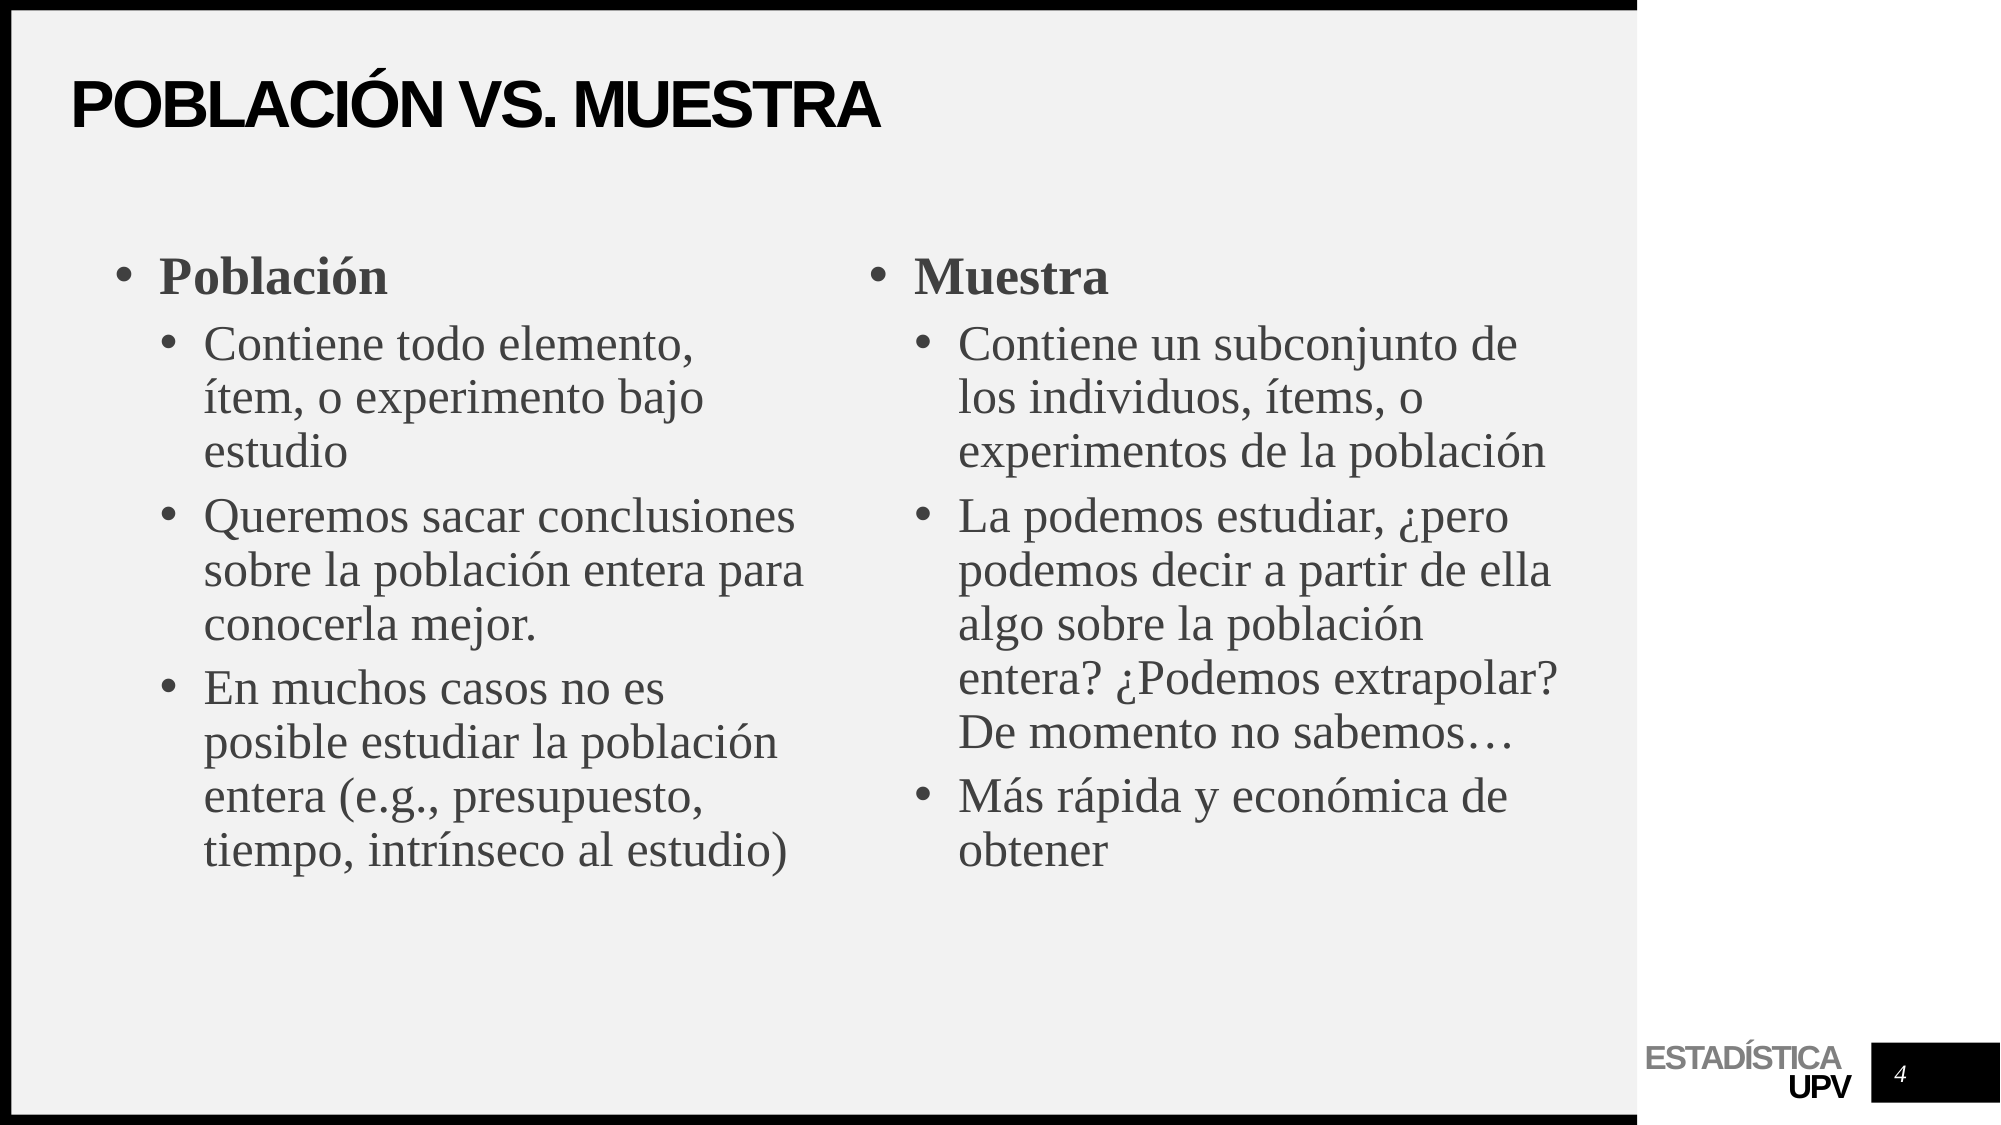

# Población vS. Muestra

Población
Contiene todo elemento, ítem, o experimento bajo estudio
Queremos sacar conclusiones sobre la población entera para conocerla mejor.
En muchos casos no es posible estudiar la población entera (e.g., presupuesto, tiempo, intrínseco al estudio)

Muestra
Contiene un subconjunto de los individuos, ítems, o experimentos de la población
La podemos estudiar, ¿pero podemos decir a partir de ella algo sobre la población entera? ¿Podemos extrapolar? De momento no sabemos…
Más rápida y económica de obtener

4